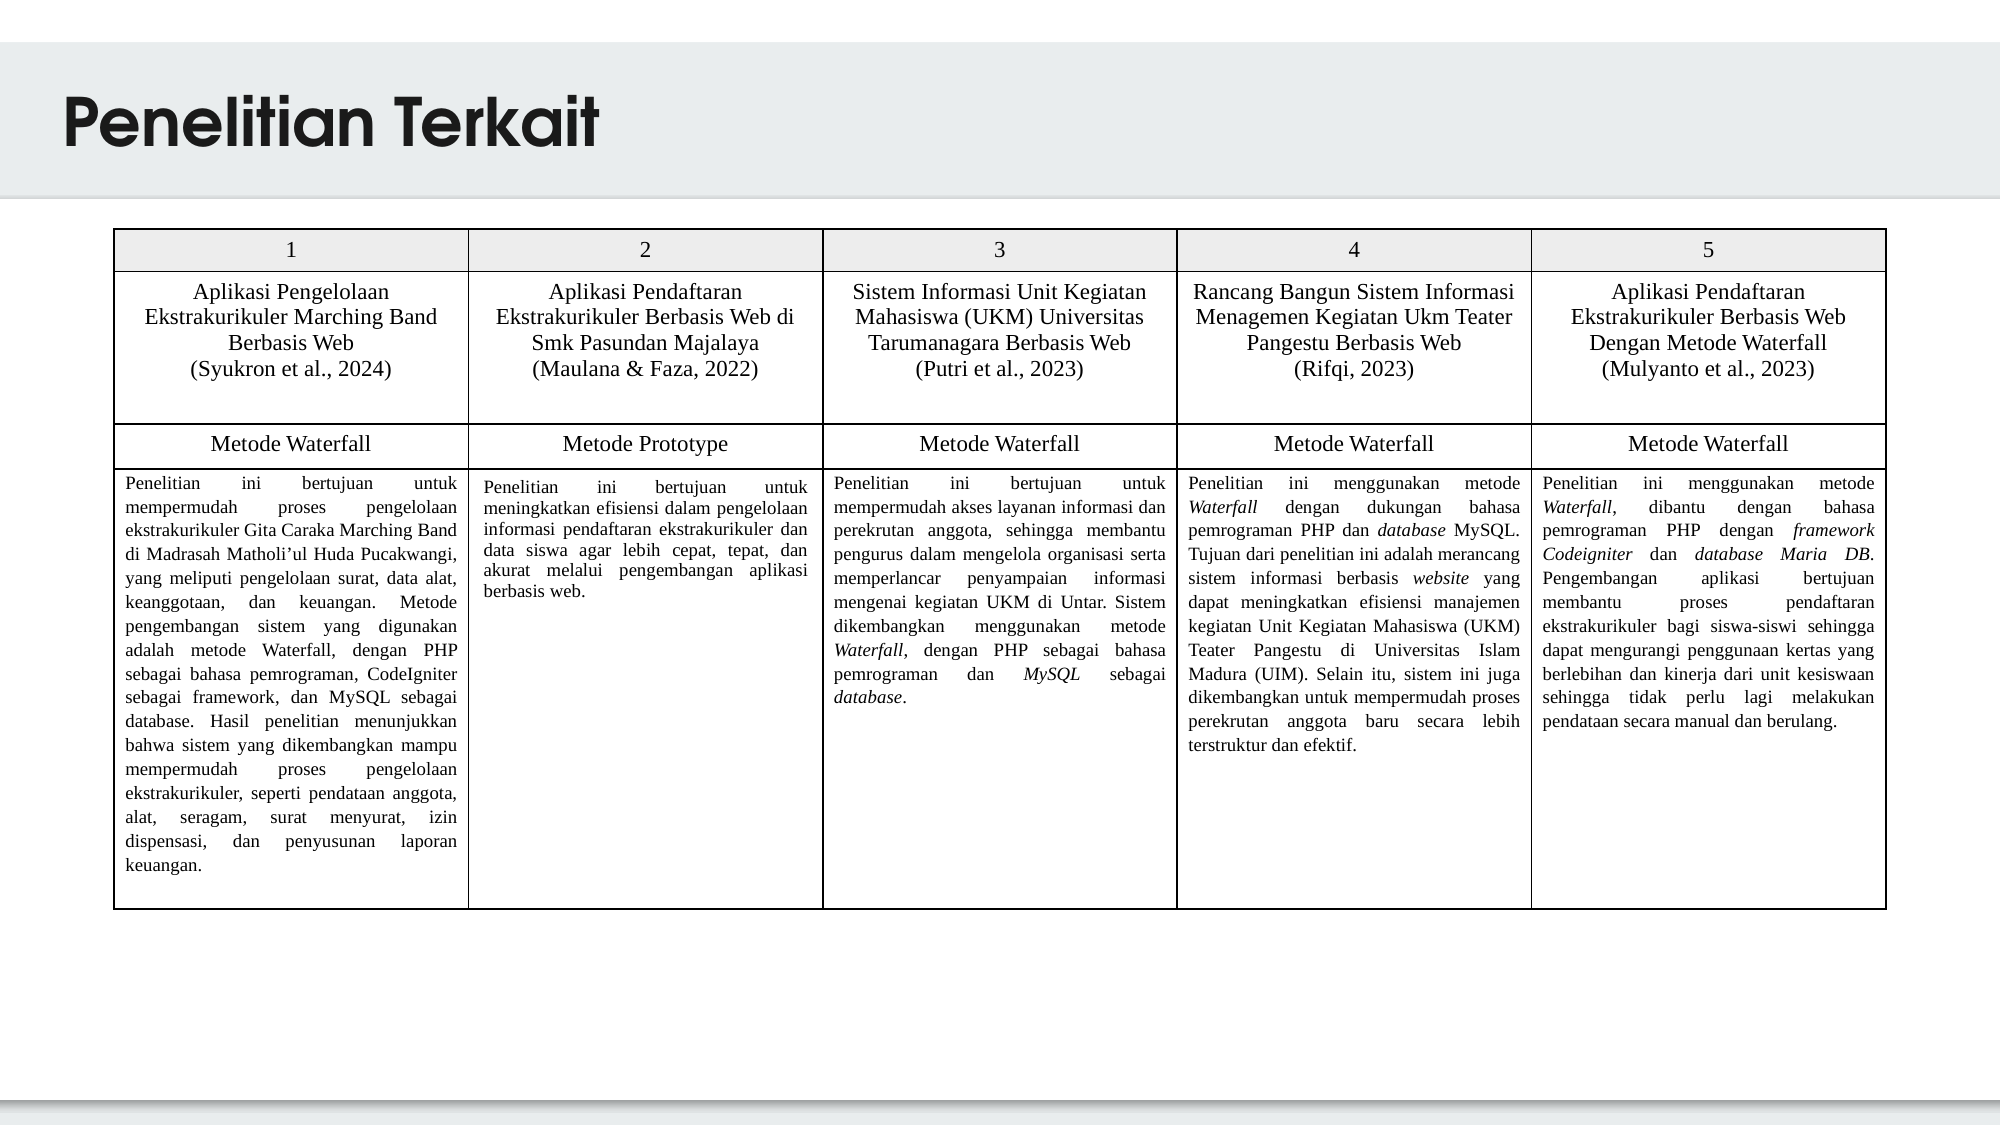

Penelitian Terkait

| 1 | 2 | 3 | 4 | 5 |
| --- | --- | --- | --- | --- |
| Aplikasi Pengelolaan Ekstrakurikuler Marching Band Berbasis Web (Syukron et al., 2024) | Aplikasi Pendaftaran Ekstrakurikuler Berbasis Web di Smk Pasundan Majalaya (Maulana & Faza, 2022) | Sistem Informasi Unit Kegiatan Mahasiswa (UKM) Universitas Tarumanagara Berbasis Web (Putri et al., 2023) | Rancang Bangun Sistem Informasi Menagemen Kegiatan Ukm Teater Pangestu Berbasis Web (Rifqi, 2023) | Aplikasi Pendaftaran Ekstrakurikuler Berbasis Web Dengan Metode Waterfall (Mulyanto et al., 2023) |
| Metode Waterfall | Metode Prototype | Metode Waterfall | Metode Waterfall | Metode Waterfall |
| Penelitian ini bertujuan untuk mempermudah proses pengelolaan ekstrakurikuler Gita Caraka Marching Band di Madrasah Matholi’ul Huda Pucakwangi, yang meliputi pengelolaan surat, data alat, keanggotaan, dan keuangan. Metode pengembangan sistem yang digunakan adalah metode Waterfall, dengan PHP sebagai bahasa pemrograman, CodeIgniter sebagai framework, dan MySQL sebagai database. Hasil penelitian menunjukkan bahwa sistem yang dikembangkan mampu mempermudah proses pengelolaan ekstrakurikuler, seperti pendataan anggota, alat, seragam, surat menyurat, izin dispensasi, dan penyusunan laporan keuangan. | Penelitian ini bertujuan untuk meningkatkan efisiensi dalam pengelolaan informasi pendaftaran ekstrakurikuler dan data siswa agar lebih cepat, tepat, dan akurat melalui pengembangan aplikasi berbasis web. | Penelitian ini bertujuan untuk mempermudah akses layanan informasi dan perekrutan anggota, sehingga membantu pengurus dalam mengelola organisasi serta memperlancar penyampaian informasi mengenai kegiatan UKM di Untar. Sistem dikembangkan menggunakan metode Waterfall, dengan PHP sebagai bahasa pemrograman dan MySQL sebagai database. | Penelitian ini menggunakan metode Waterfall dengan dukungan bahasa pemrograman PHP dan database MySQL. Tujuan dari penelitian ini adalah merancang sistem informasi berbasis website yang dapat meningkatkan efisiensi manajemen kegiatan Unit Kegiatan Mahasiswa (UKM) Teater Pangestu di Universitas Islam Madura (UIM). Selain itu, sistem ini juga dikembangkan untuk mempermudah proses perekrutan anggota baru secara lebih terstruktur dan efektif. | Penelitian ini menggunakan metode Waterfall, dibantu dengan bahasa pemrograman PHP dengan framework Codeigniter dan database Maria DB. Pengembangan aplikasi bertujuan membantu proses pendaftaran ekstrakurikuler bagi siswa-siswi sehingga dapat mengurangi penggunaan kertas yang berlebihan dan kinerja dari unit kesiswaan sehingga tidak perlu lagi melakukan pendataan secara manual dan berulang. |